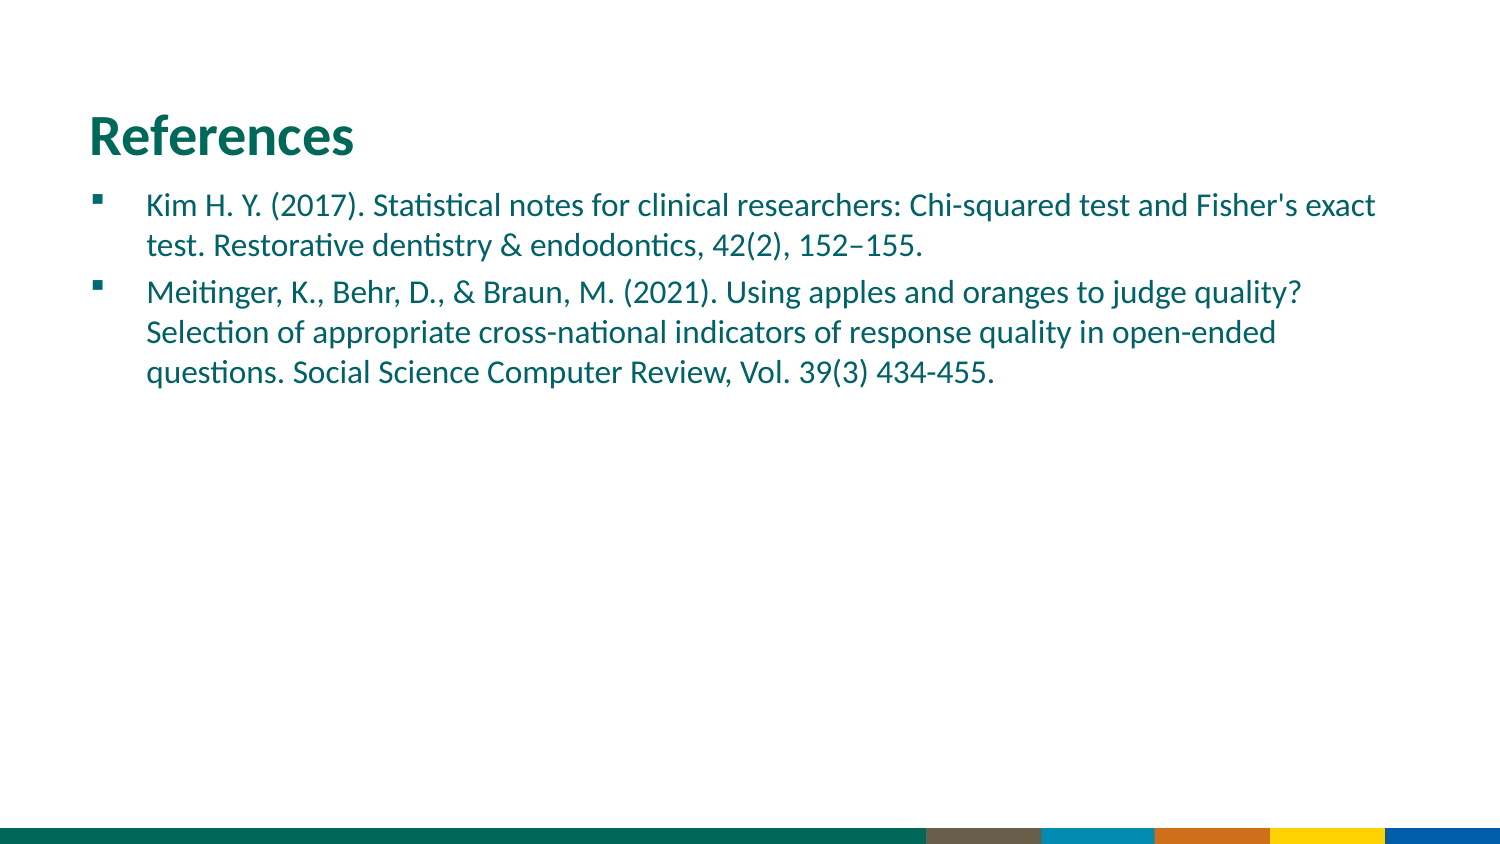

# References
Kim H. Y. (2017). Statistical notes for clinical researchers: Chi-squared test and Fisher's exact test. Restorative dentistry & endodontics, 42(2), 152–155.
Meitinger, K., Behr, D., & Braun, M. (2021). Using apples and oranges to judge quality? Selection of appropriate cross-national indicators of response quality in open-ended questions. Social Science Computer Review, Vol. 39(3) 434-455.